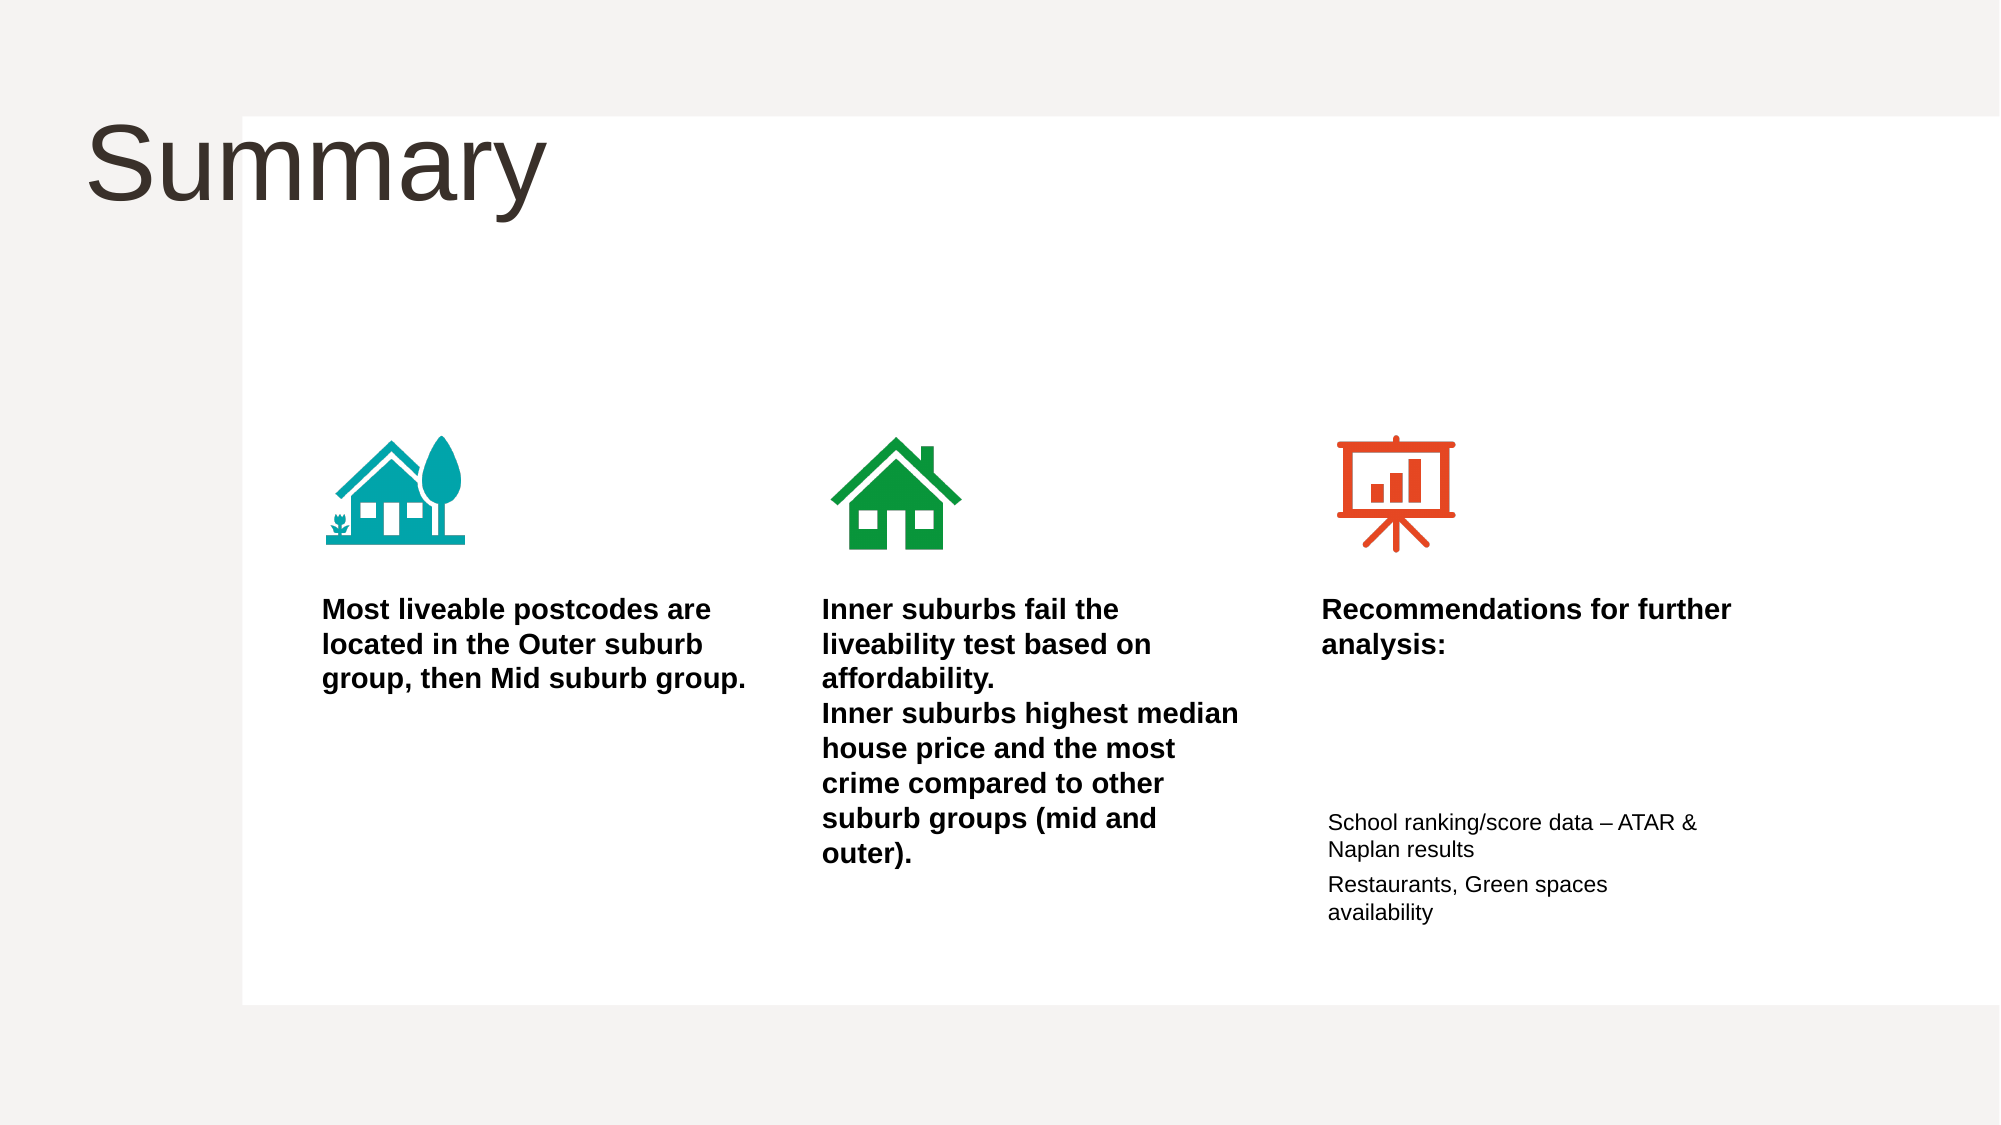

# Summary
Most liveable postcodes are located in the Outer suburb group, then Mid suburb group.
Inner suburbs fail the liveability test based on affordability.
Inner suburbs highest median house price and the most crime compared to other suburb groups (mid and outer).
Recommendations for further analysis:
School ranking/score data – ATAR & Naplan results
Restaurants, Green spaces availability